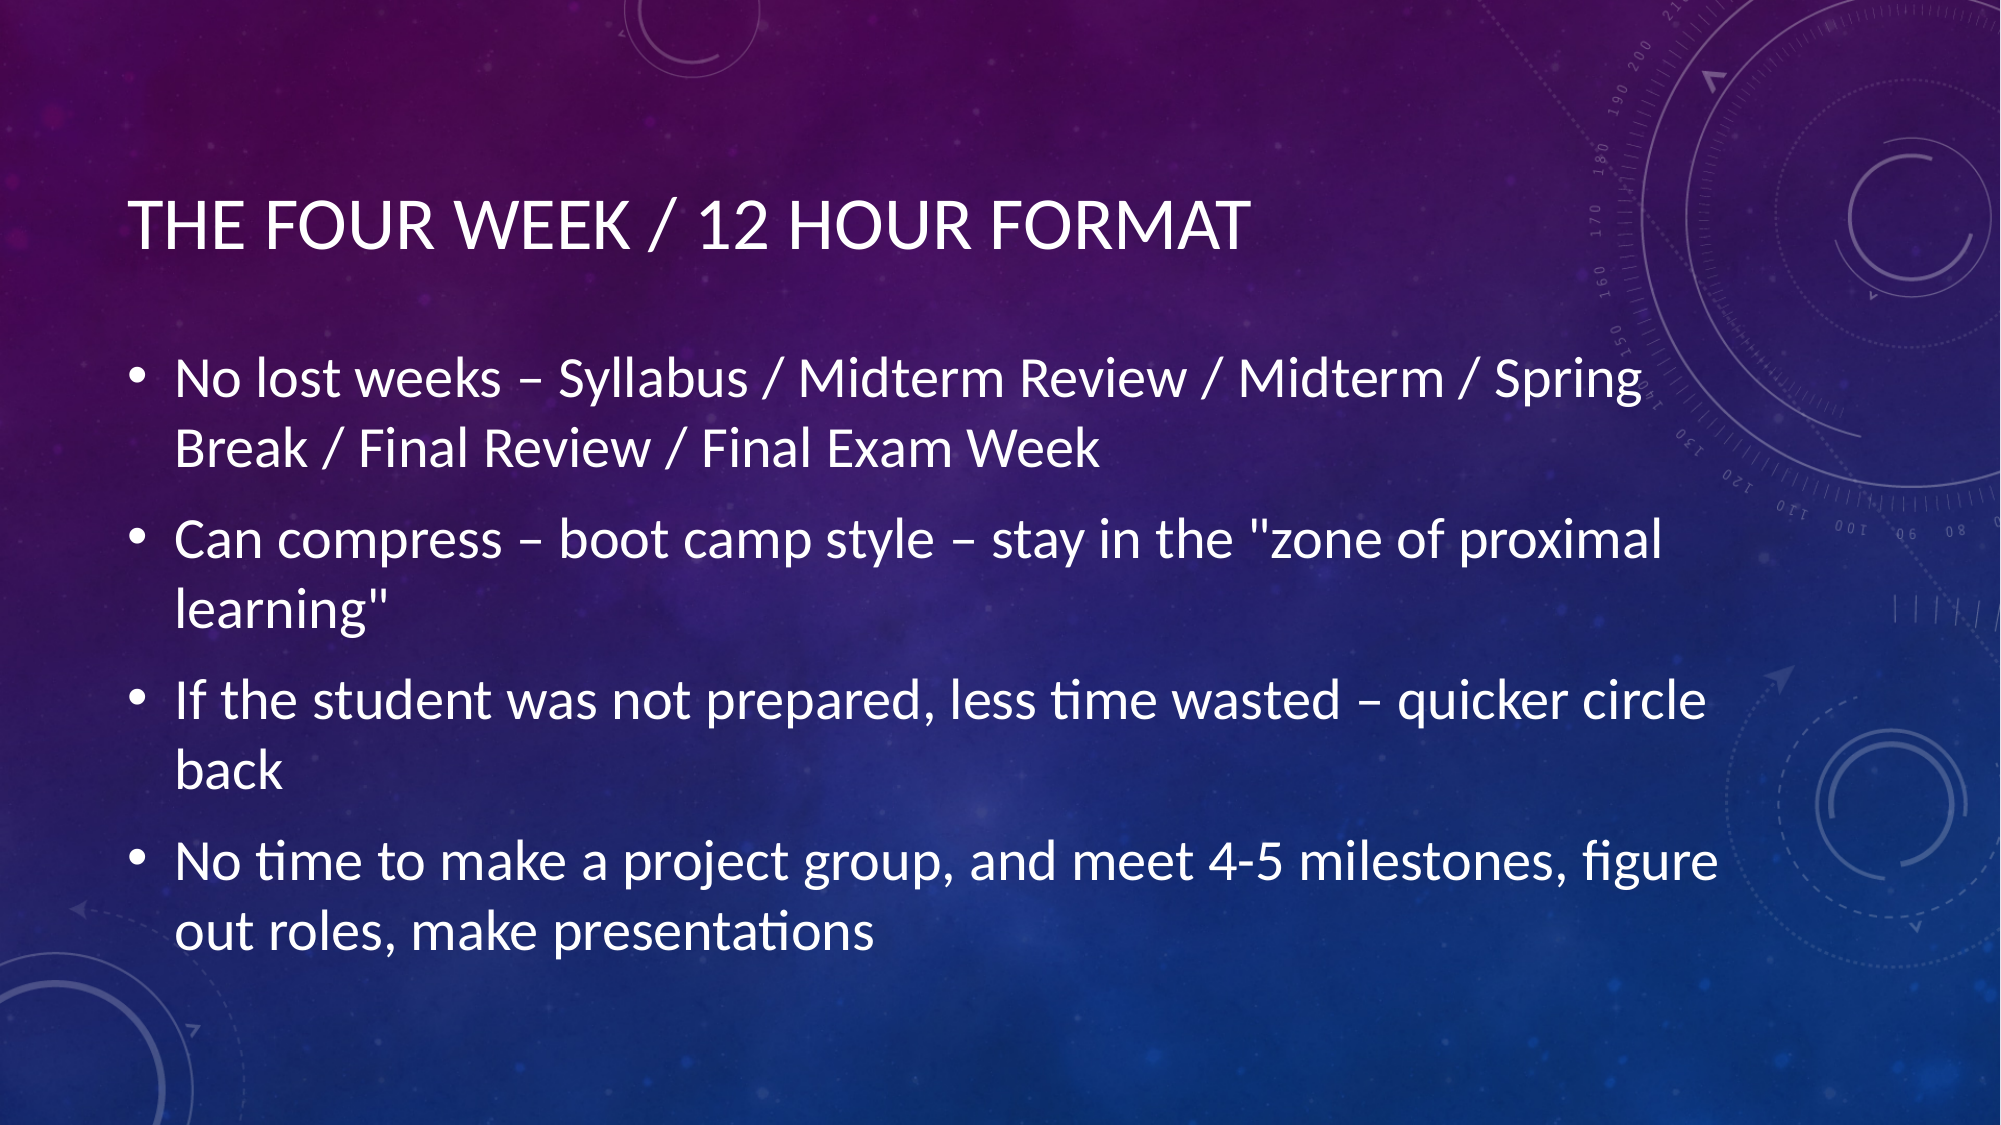

# The Four Week / 12 hour format
No lost weeks – Syllabus / Midterm Review / Midterm / Spring Break / Final Review / Final Exam Week
Can compress – boot camp style – stay in the "zone of proximal learning"
If the student was not prepared, less time wasted – quicker circle back
No time to make a project group, and meet 4-5 milestones, figure out roles, make presentations